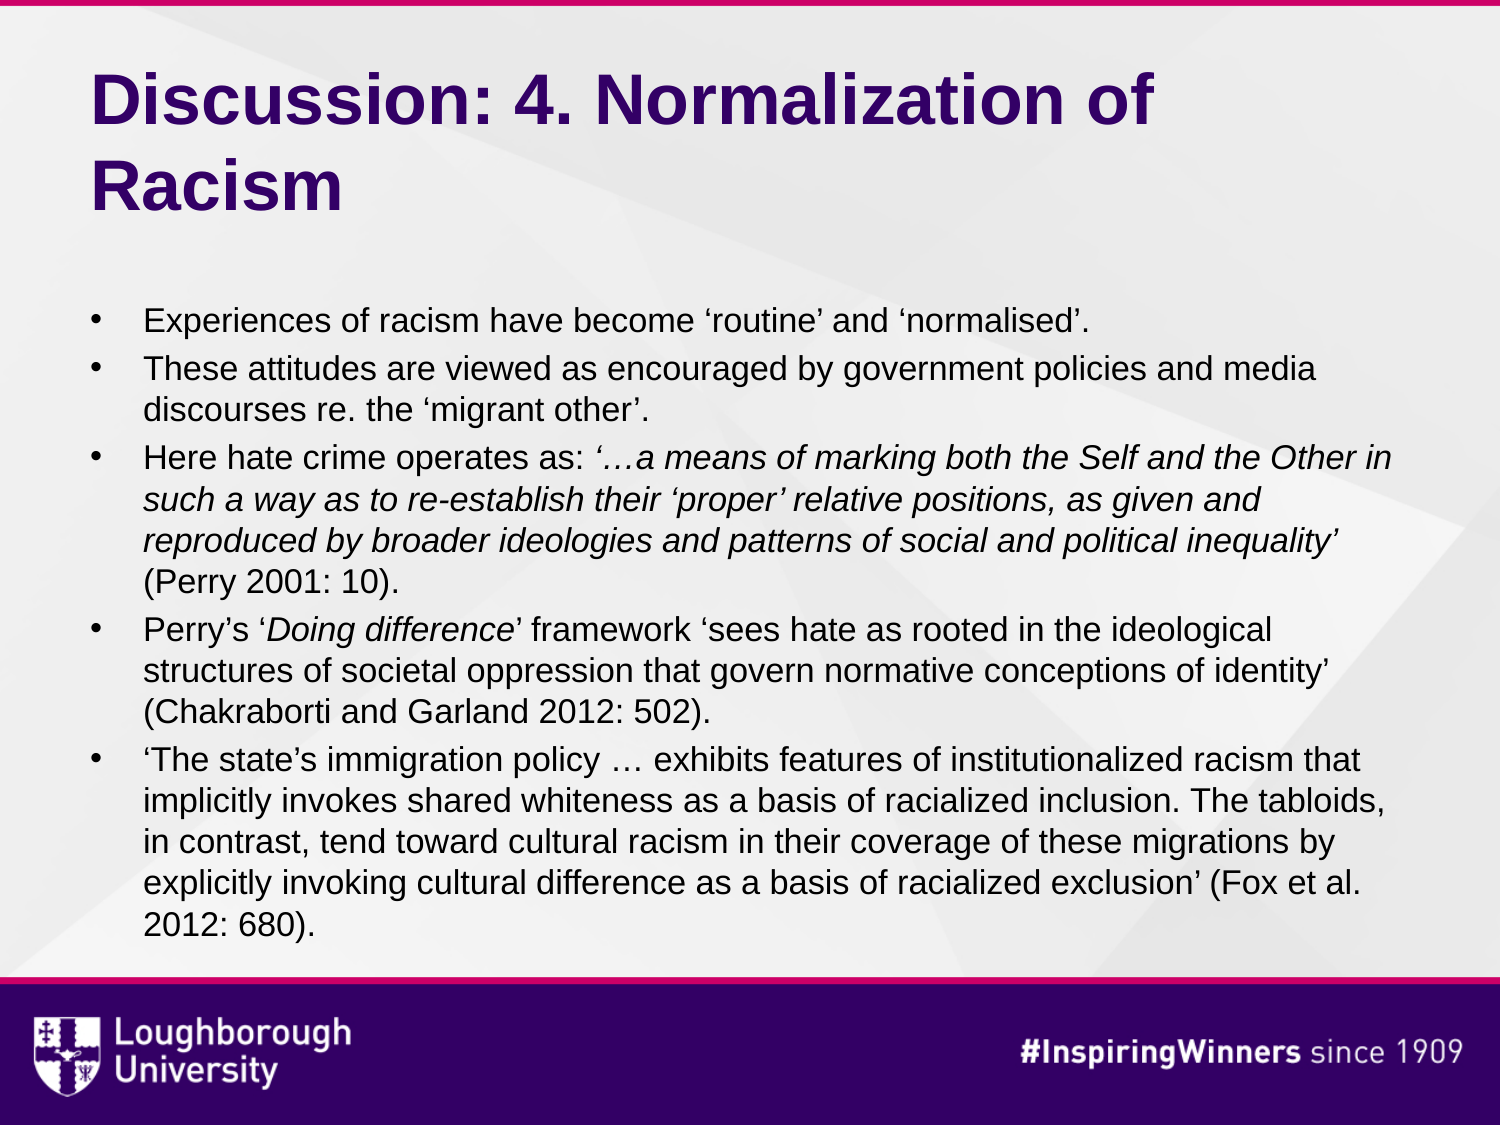

# Discussion: 4. Normalization of Racism
Experiences of racism have become ‘routine’ and ‘normalised’.
These attitudes are viewed as encouraged by government policies and media discourses re. the ‘migrant other’.
Here hate crime operates as: ‘…a means of marking both the Self and the Other in such a way as to re-establish their ‘proper’ relative positions, as given and reproduced by broader ideologies and patterns of social and political inequality’ (Perry 2001: 10).
Perry’s ‘Doing difference’ framework ‘sees hate as rooted in the ideological structures of societal oppression that govern normative conceptions of identity’ (Chakraborti and Garland 2012: 502).
‘The state’s immigration policy … exhibits features of institutionalized racism that implicitly invokes shared whiteness as a basis of racialized inclusion. The tabloids, in contrast, tend toward cultural racism in their coverage of these migrations by explicitly invoking cultural difference as a basis of racialized exclusion’ (Fox et al. 2012: 680).